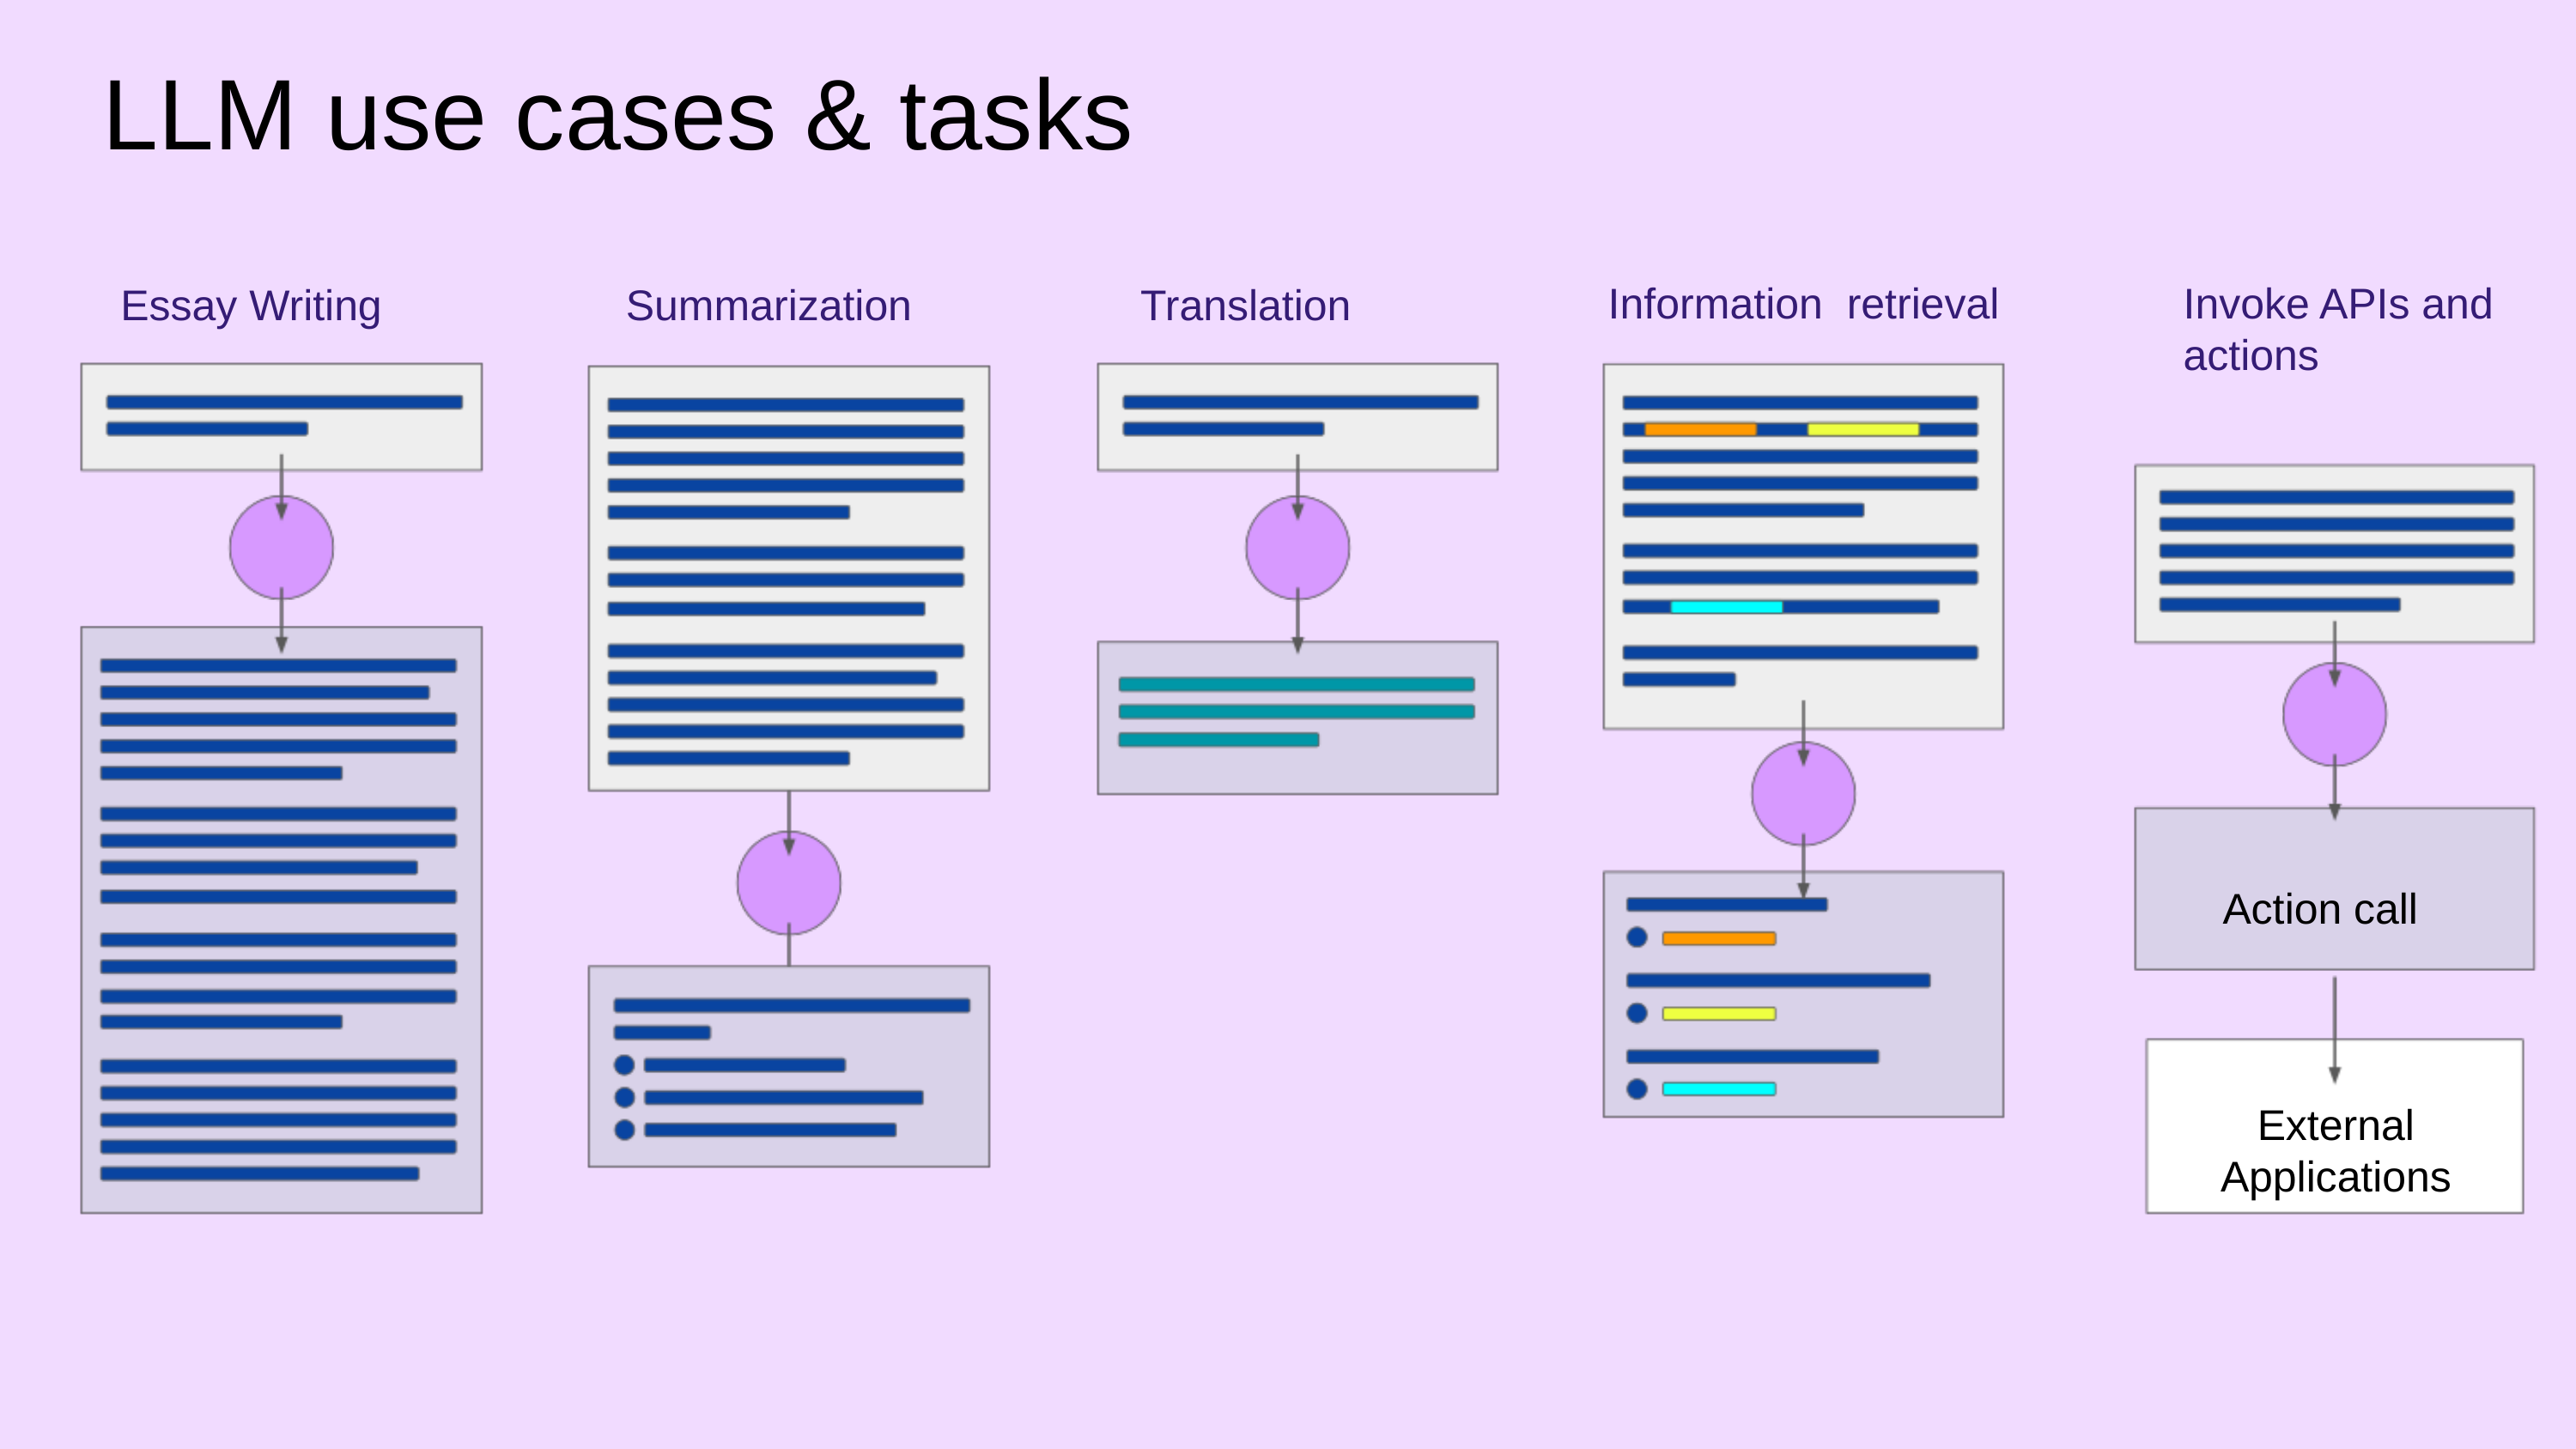

LLM use cases & tasks

Essay Writing
Summarization
Translation
Information  retrieval
Invoke APIs and actions

Action call
External Applications